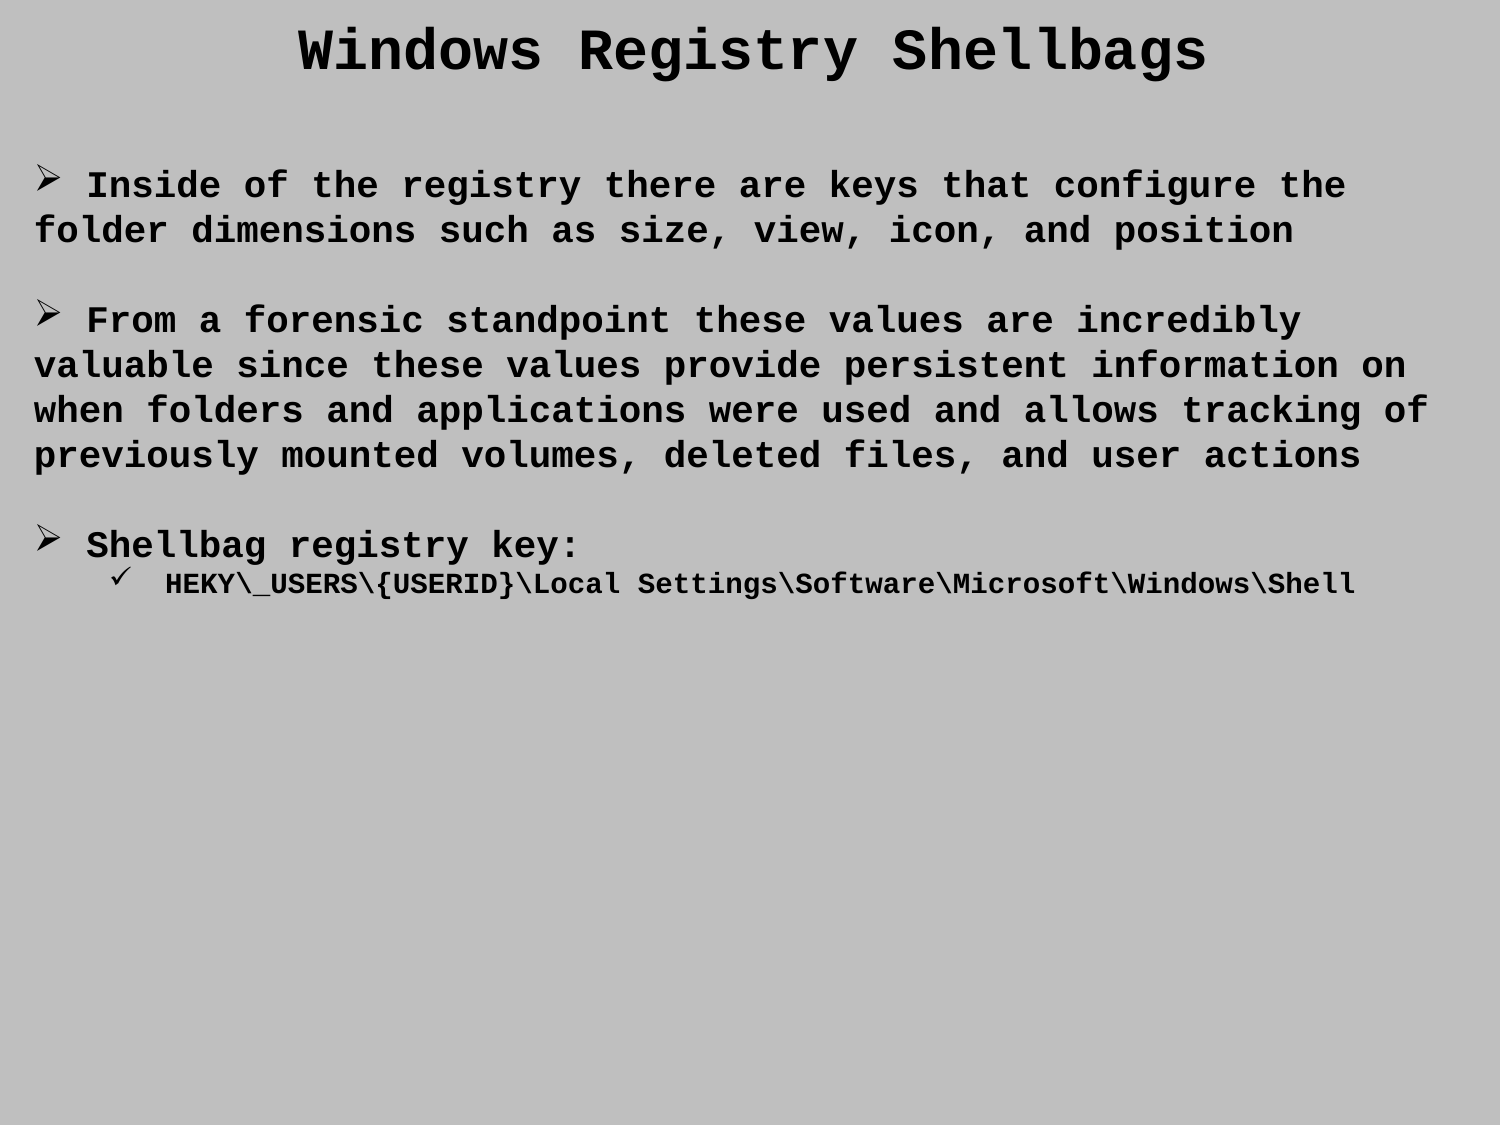

Windows Registry Shellbags
 Inside of the registry there are keys that configure the folder dimensions such as size, view, icon, and position

 From a forensic standpoint these values are incredibly valuable since these values provide persistent information on when folders and applications were used and allows tracking of previously mounted volumes, deleted files, and user actions

 Shellbag registry key:
HEKY\_USERS\{USERID}\Local Settings\Software\Microsoft\Windows\Shell